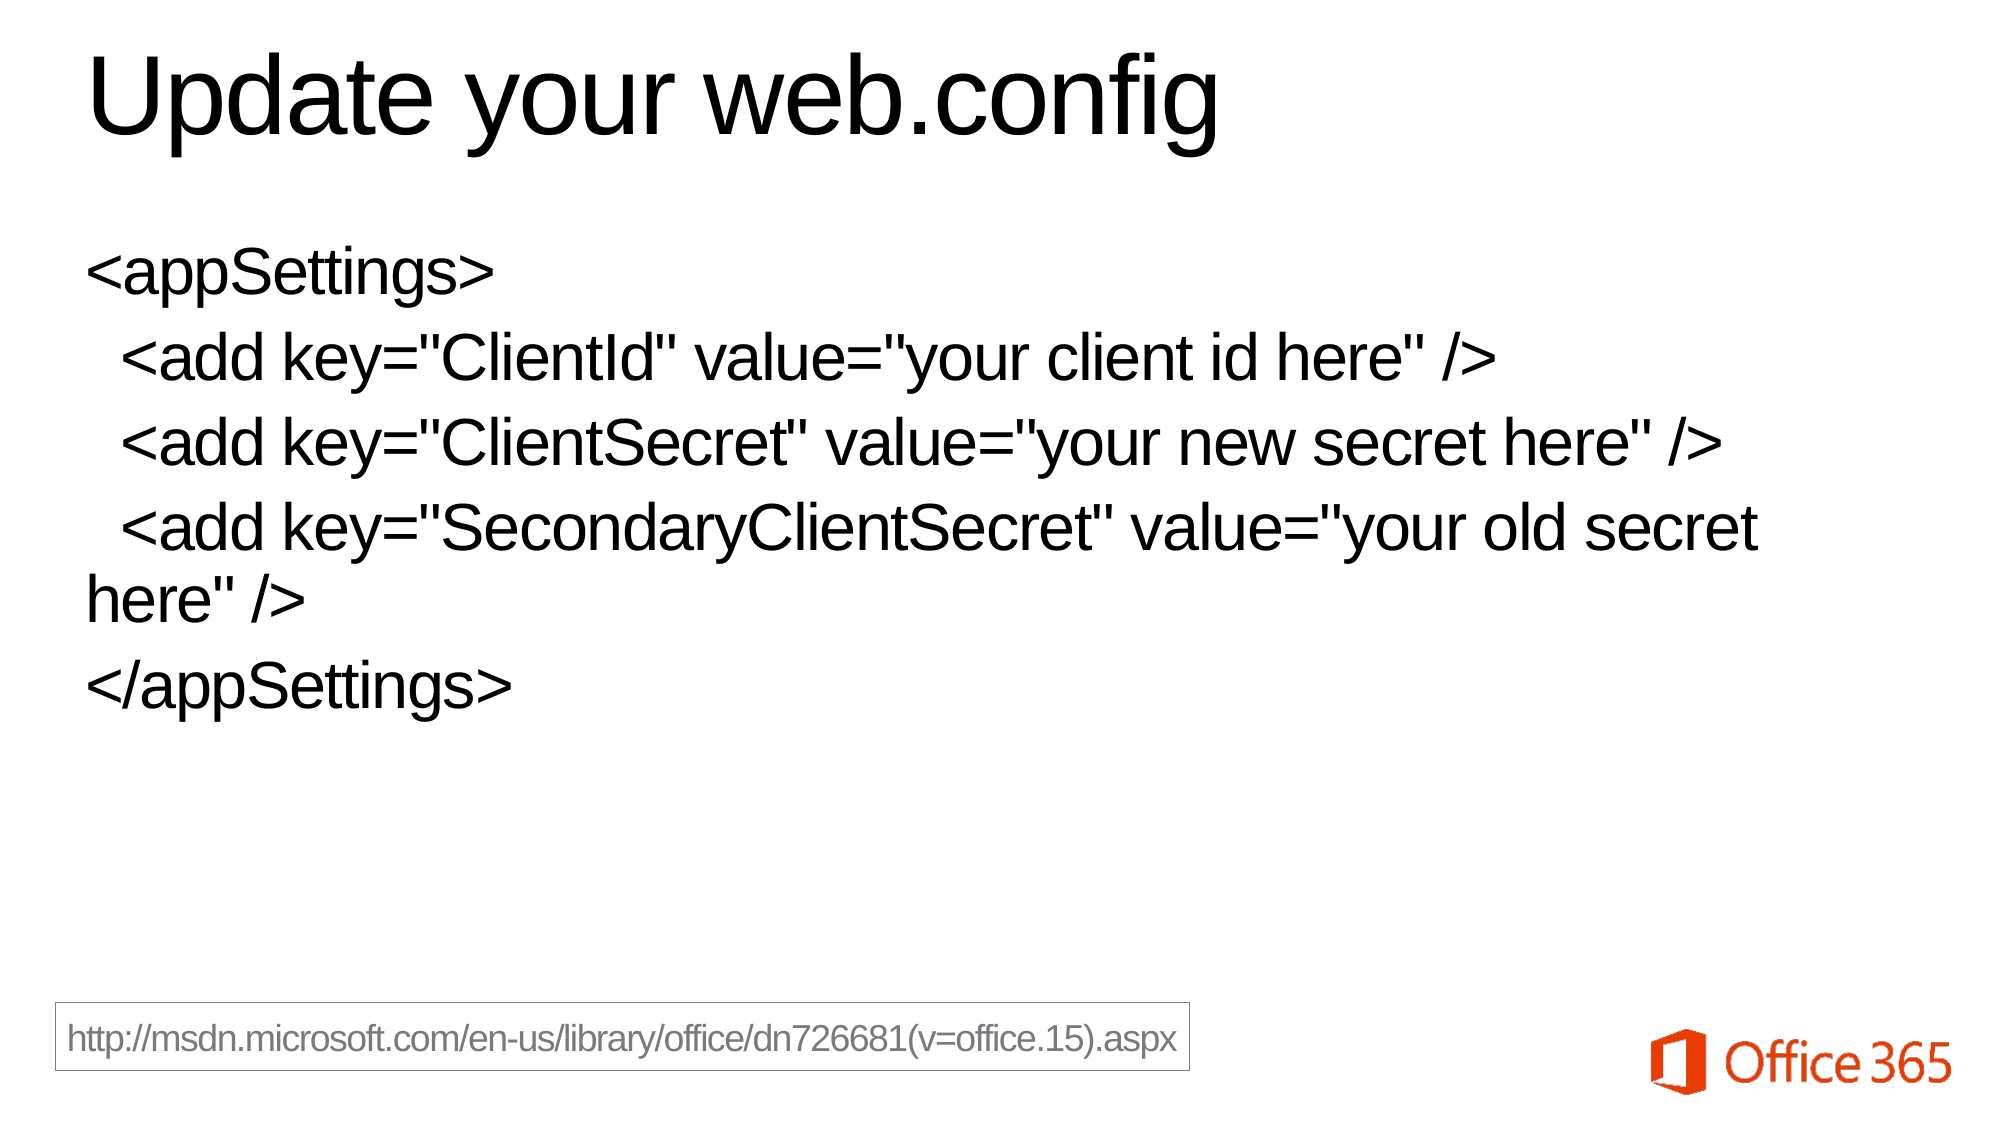

# Update your web.config
<appSettings>
  <add key="ClientId" value="your client id here" />
  <add key="ClientSecret" value="your new secret here" />
  <add key="SecondaryClientSecret" value="your old secret here" />
</appSettings>
http://msdn.microsoft.com/en-us/library/office/dn726681(v=office.15).aspx